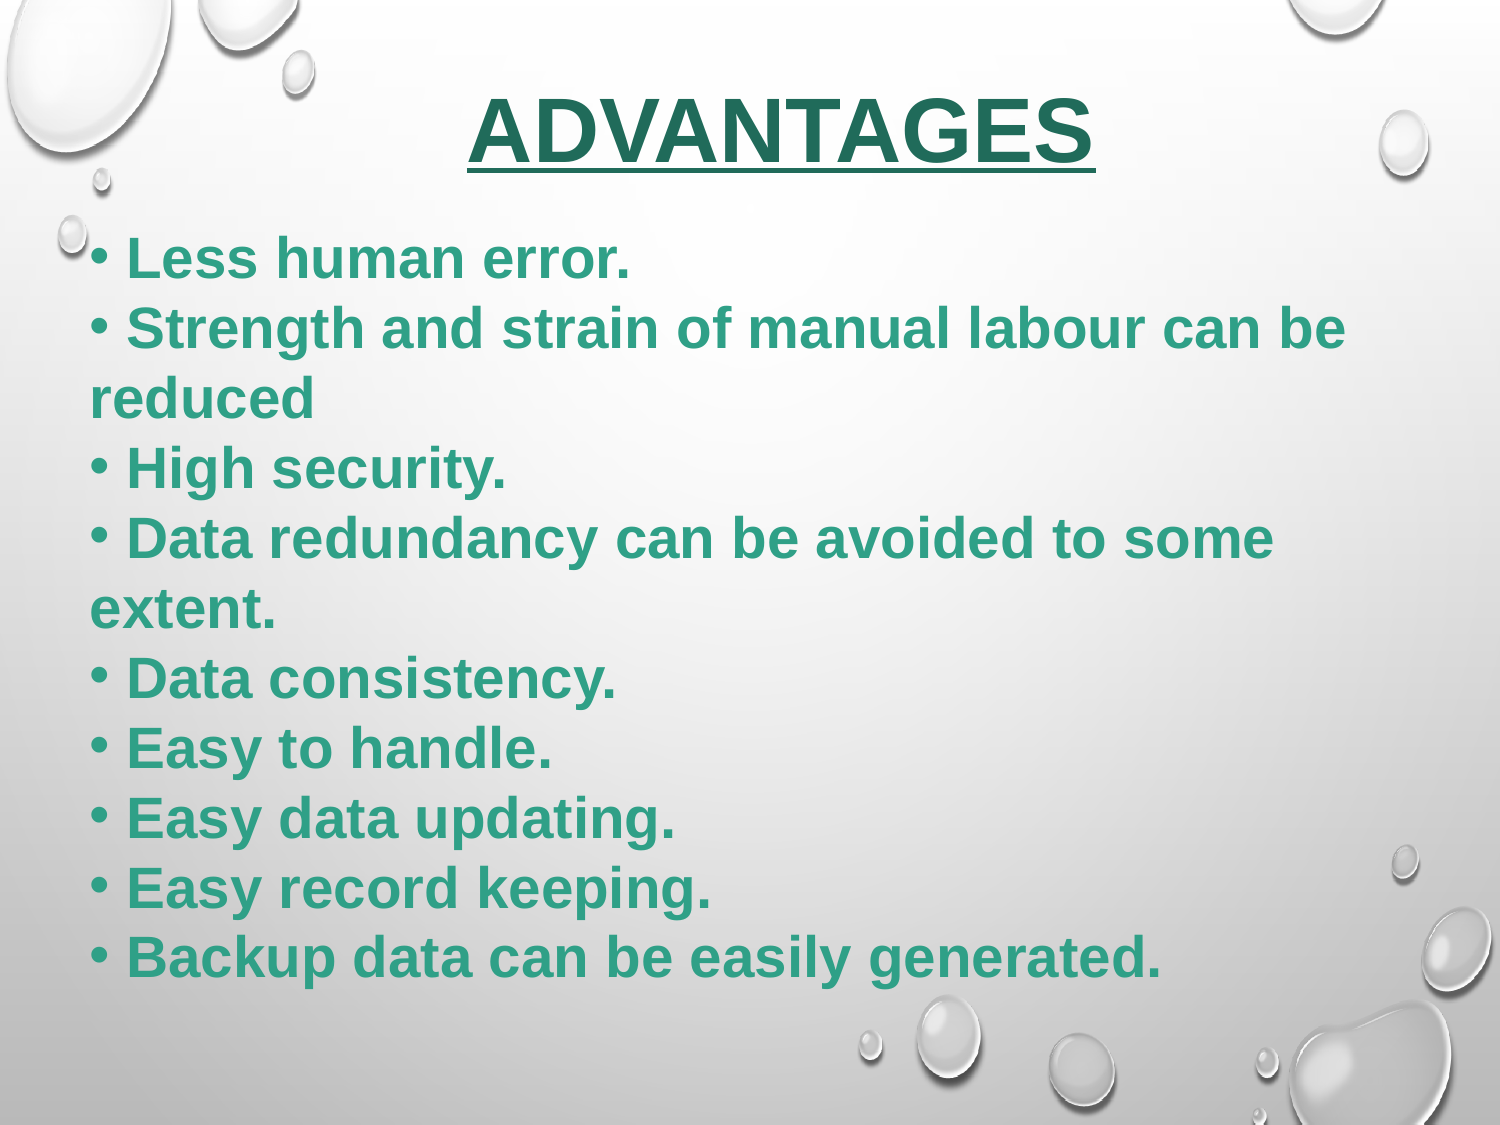

# advantages
 Less human error.
 Strength and strain of manual labour can be reduced
 High security.
 Data redundancy can be avoided to some extent.
 Data consistency.
 Easy to handle.
 Easy data updating.
 Easy record keeping.
 Backup data can be easily generated.